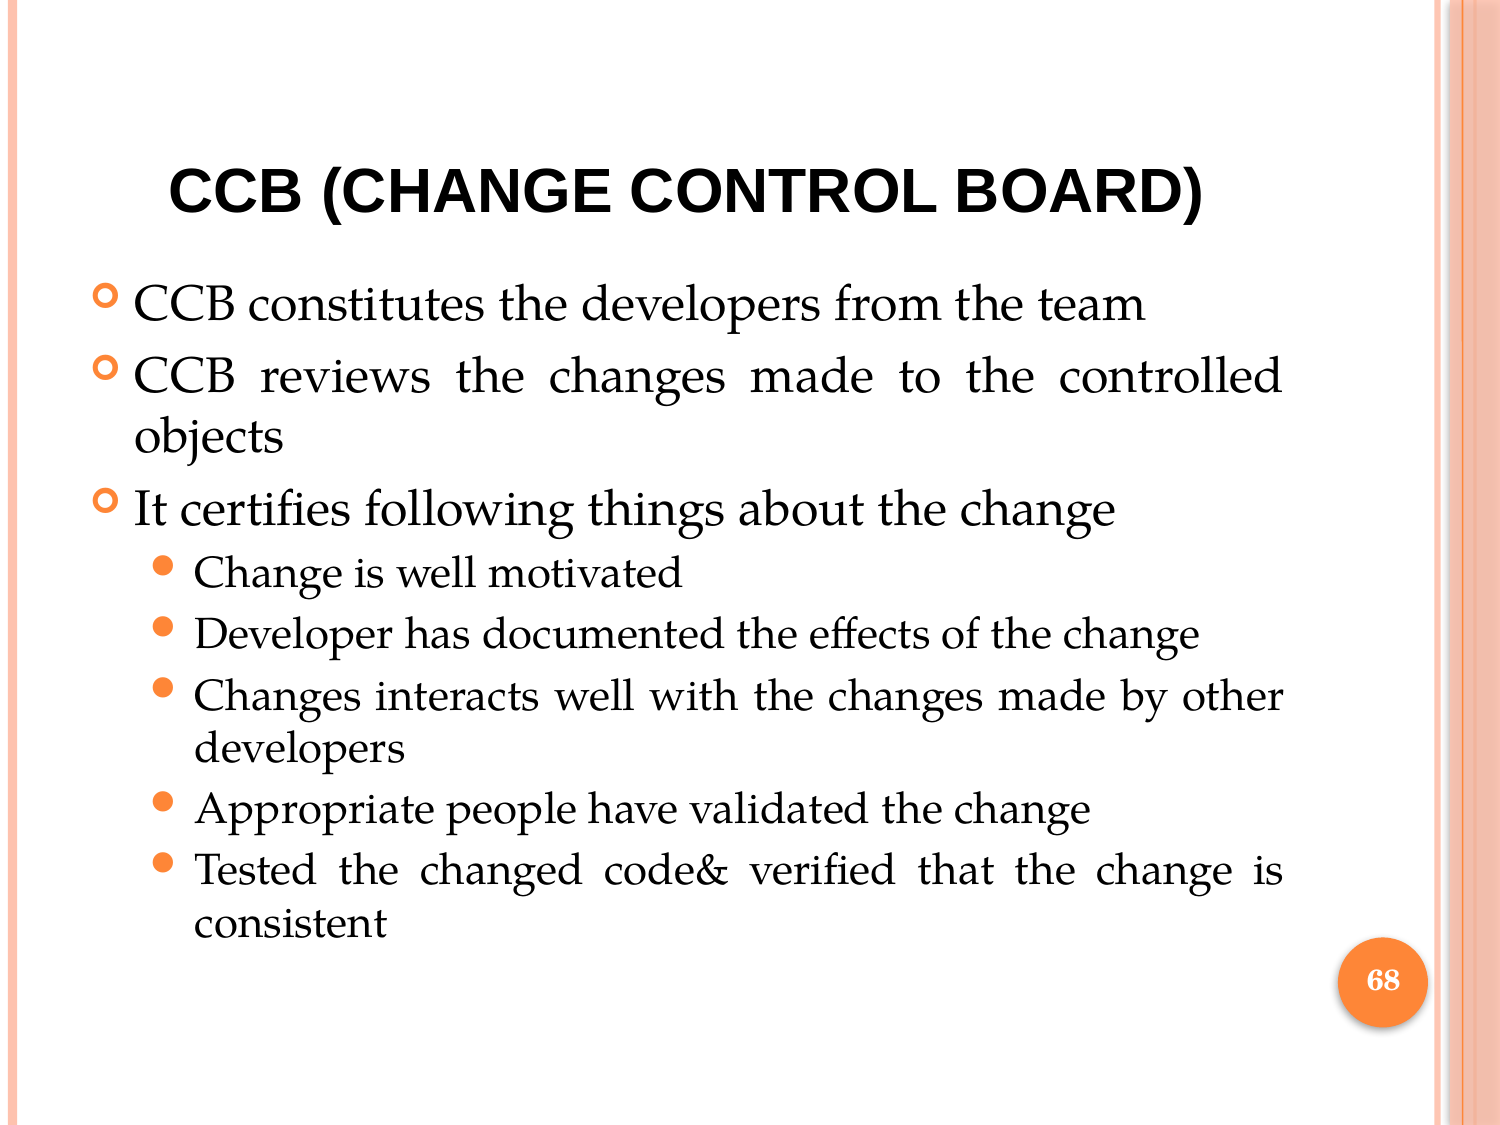

# CCB (change control board)
CCB constitutes the developers from the team
CCB reviews the changes made to the controlled objects
It certifies following things about the change
Change is well motivated
Developer has documented the effects of the change
Changes interacts well with the changes made by other developers
Appropriate people have validated the change
Tested the changed code& verified that the change is consistent

68